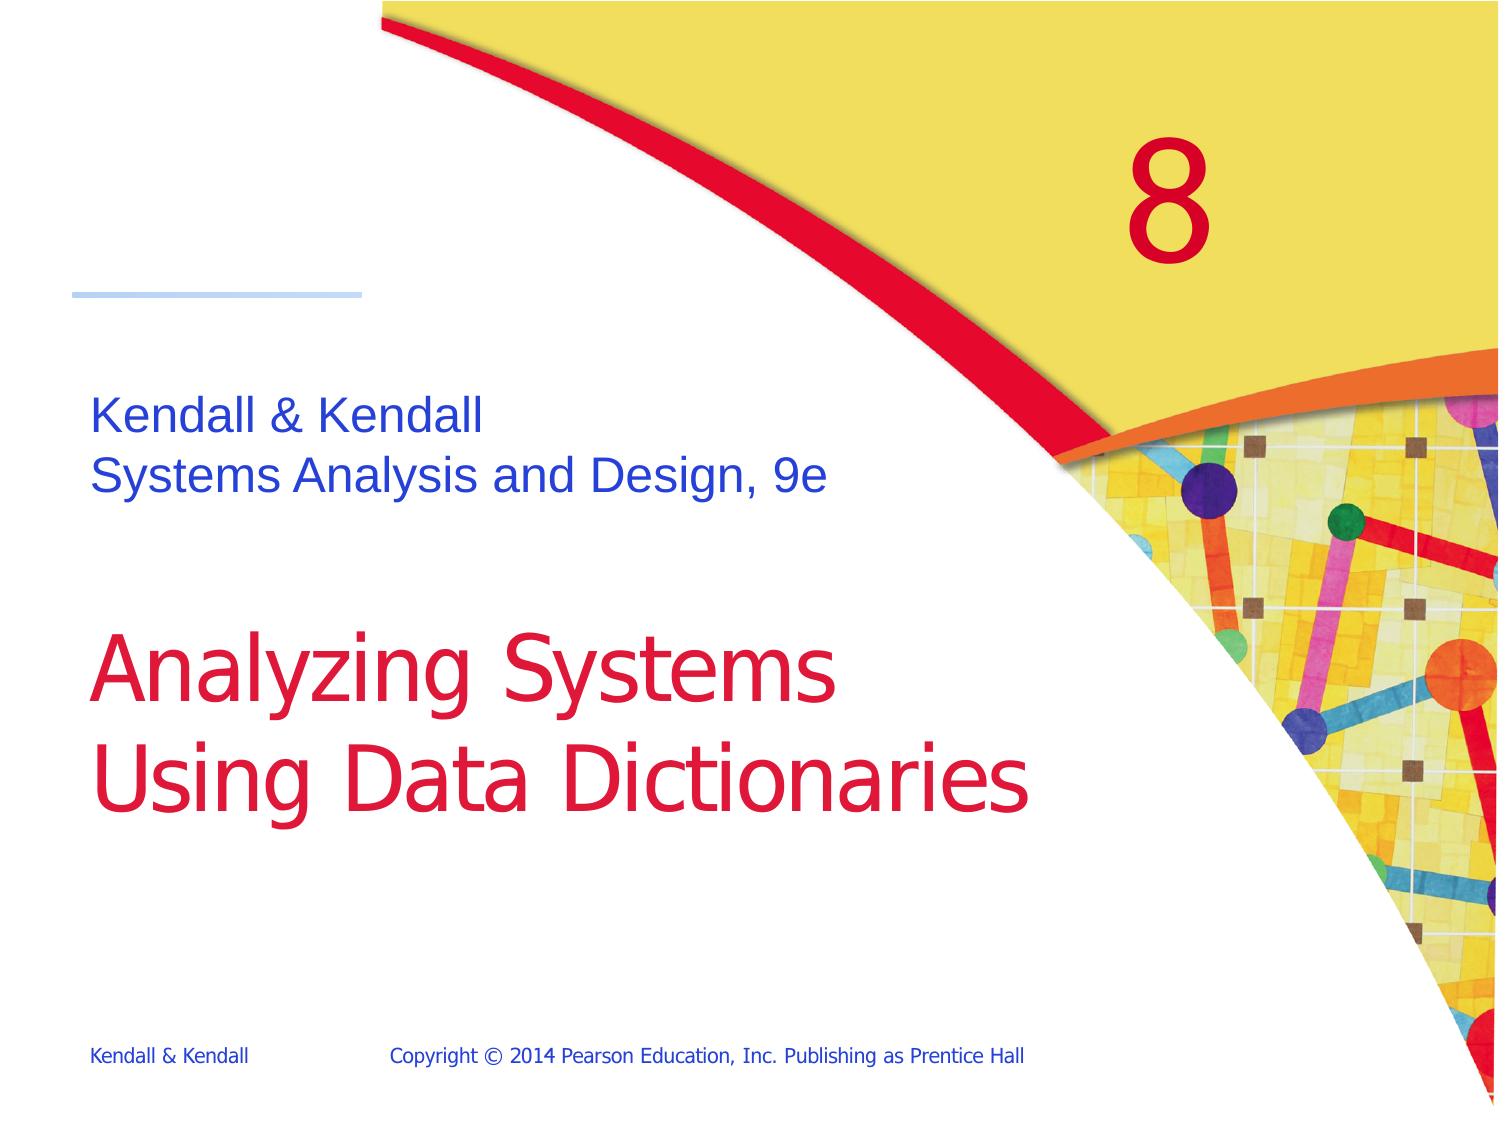

8
Kendall & Kendall
Systems Analysis and Design, 9e
Analyzing Systems Using Data Dictionaries
Kendall & Kendall	Copyright © 2014 Pearson Education, Inc. Publishing as Prentice Hall